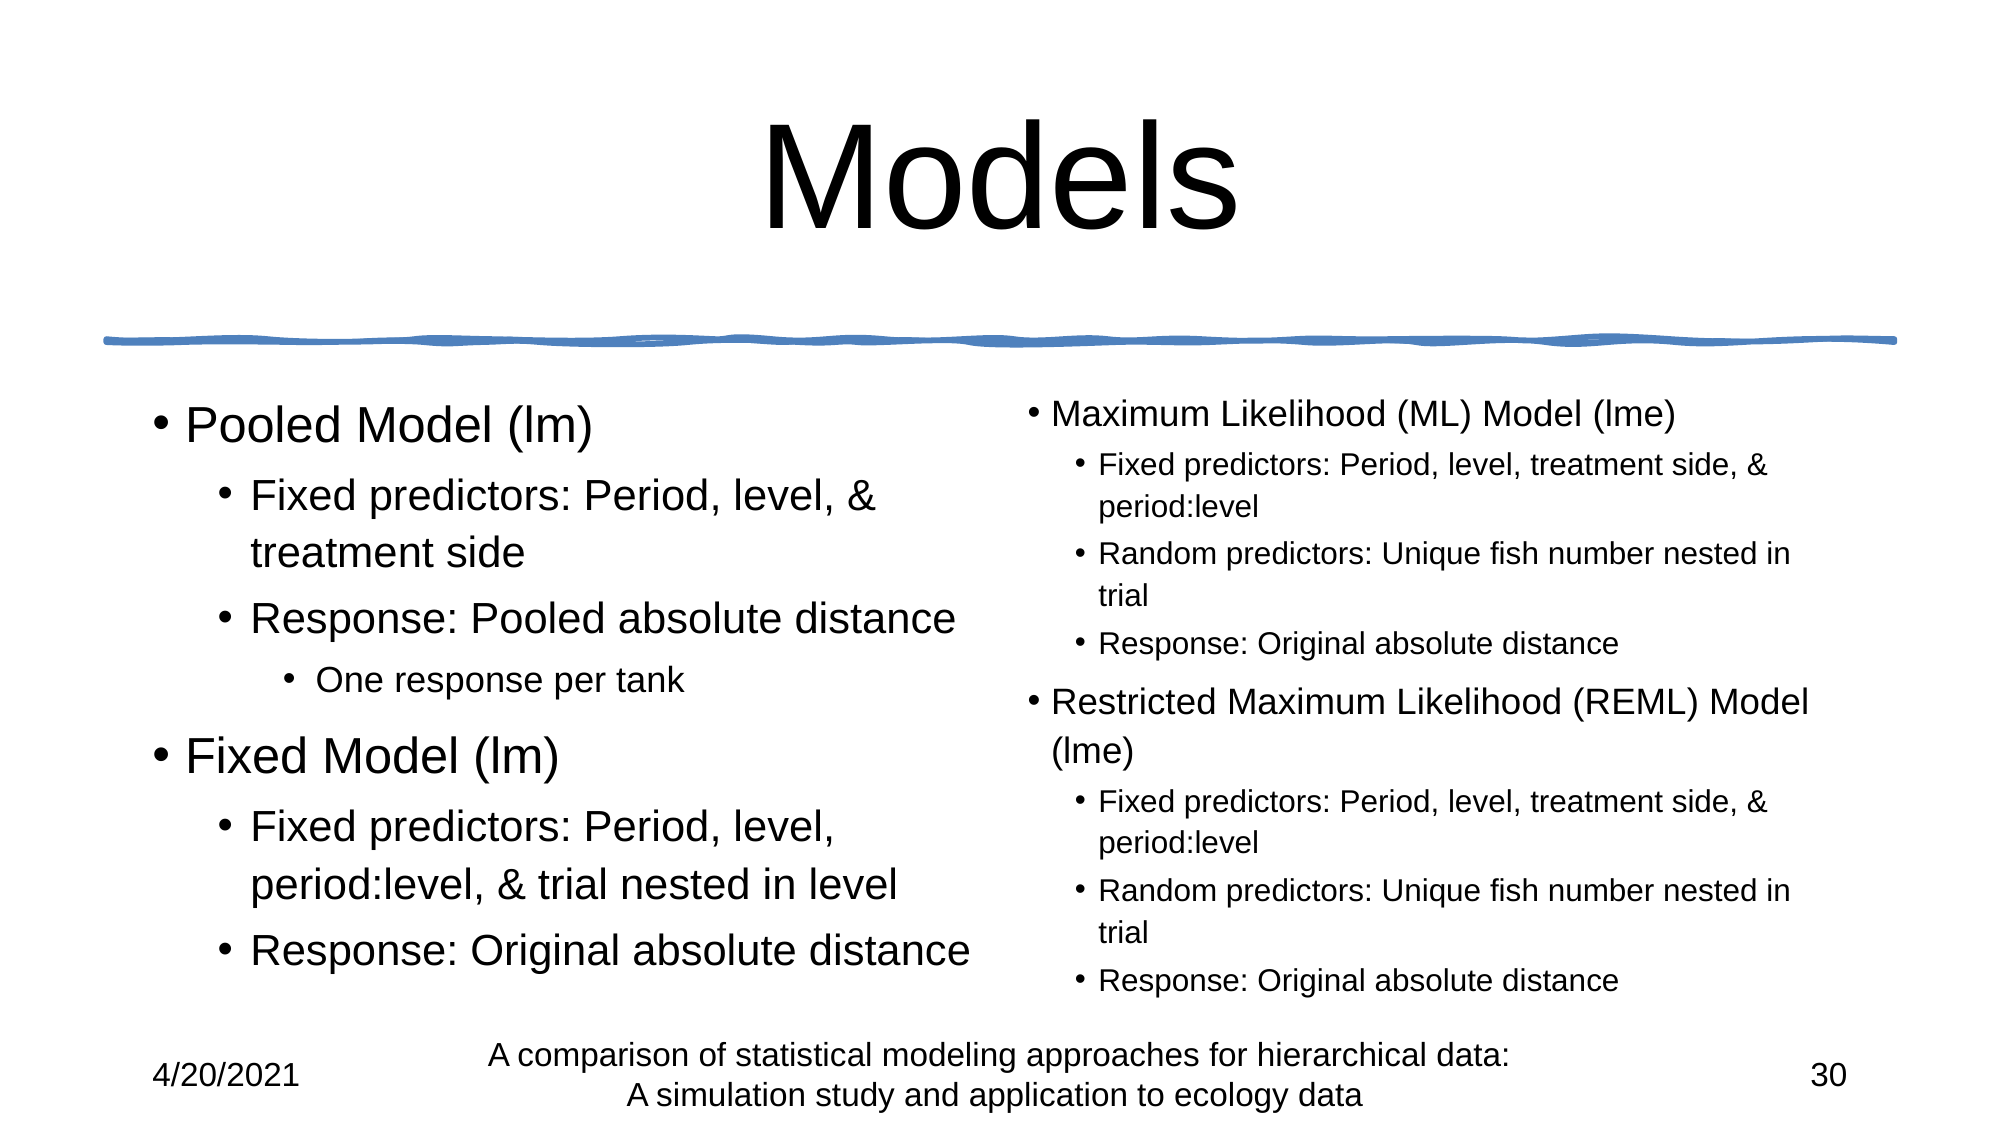

# Models
Pooled Model (lm)
Fixed predictors: Period, level, & treatment side
Response: Pooled absolute distance
One response per tank
Fixed Model (lm)
Fixed predictors: Period, level, period:level, & trial nested in level
Response: Original absolute distance
Maximum Likelihood (ML) Model (lme)
Fixed predictors: Period, level, treatment side, & period:level
Random predictors: Unique fish number nested in trial
Response: Original absolute distance
Restricted Maximum Likelihood (REML) Model (lme)
Fixed predictors: Period, level, treatment side, & period:level
Random predictors: Unique fish number nested in trial
Response: Original absolute distance
4/20/2021
A comparison of statistical modeling approaches for hierarchical data: A simulation study and application to ecology data
30